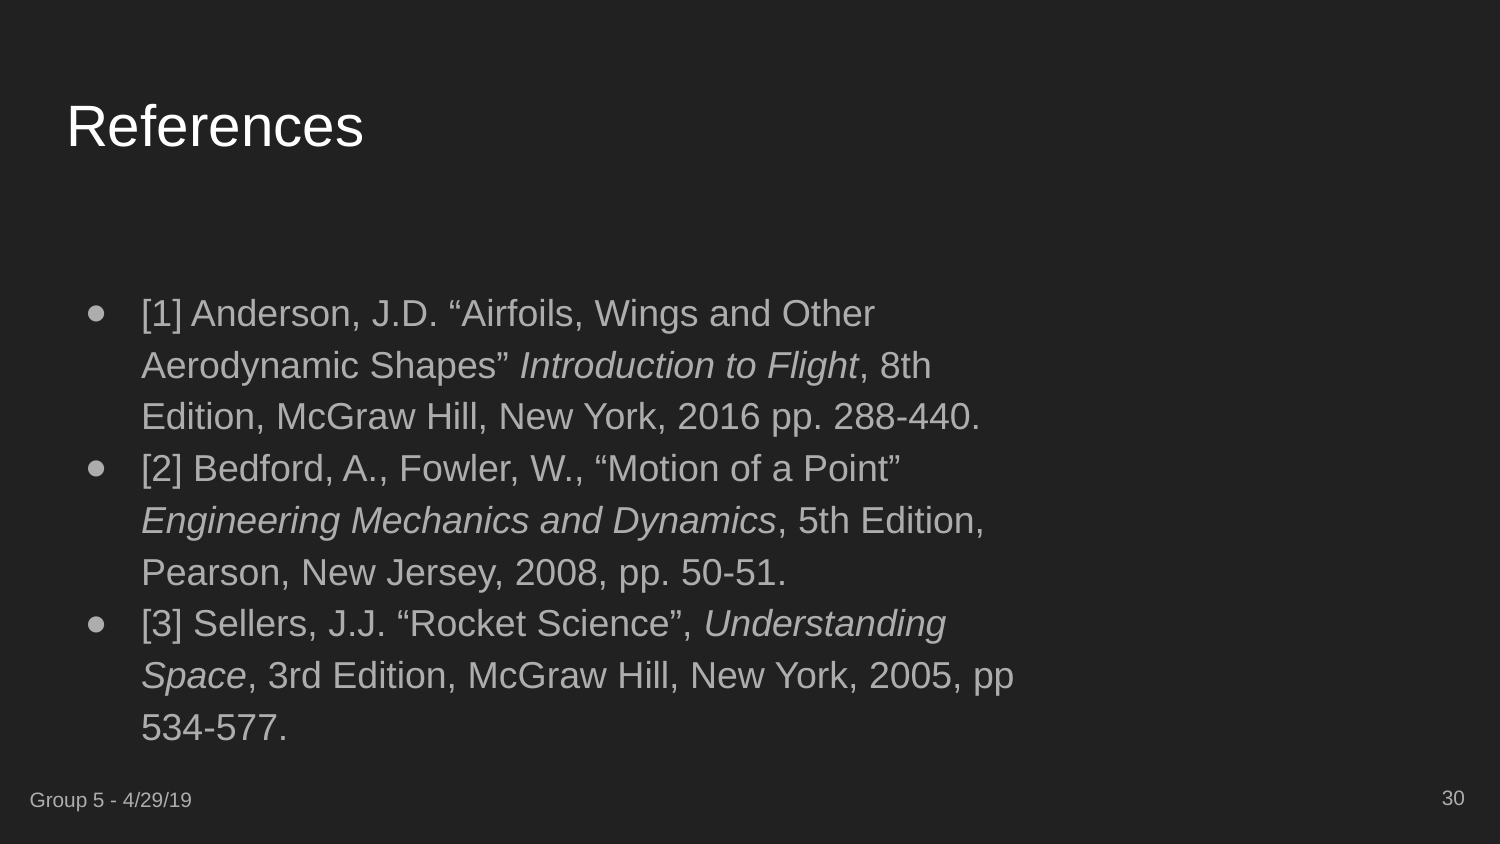

# References

[1] Anderson, J.D. “Airfoils, Wings and Other Aerodynamic Shapes” Introduction to Flight, 8th Edition, McGraw Hill, New York, 2016 pp. 288-440.
[2] Bedford, A., Fowler, W., “Motion of a Point” Engineering Mechanics and Dynamics, 5th Edition, Pearson, New Jersey, 2008, pp. 50-51.
[3] Sellers, J.J. “Rocket Science”, Understanding Space, 3rd Edition, McGraw Hill, New York, 2005, pp 534-577.
30
Group 5 - 4/29/19